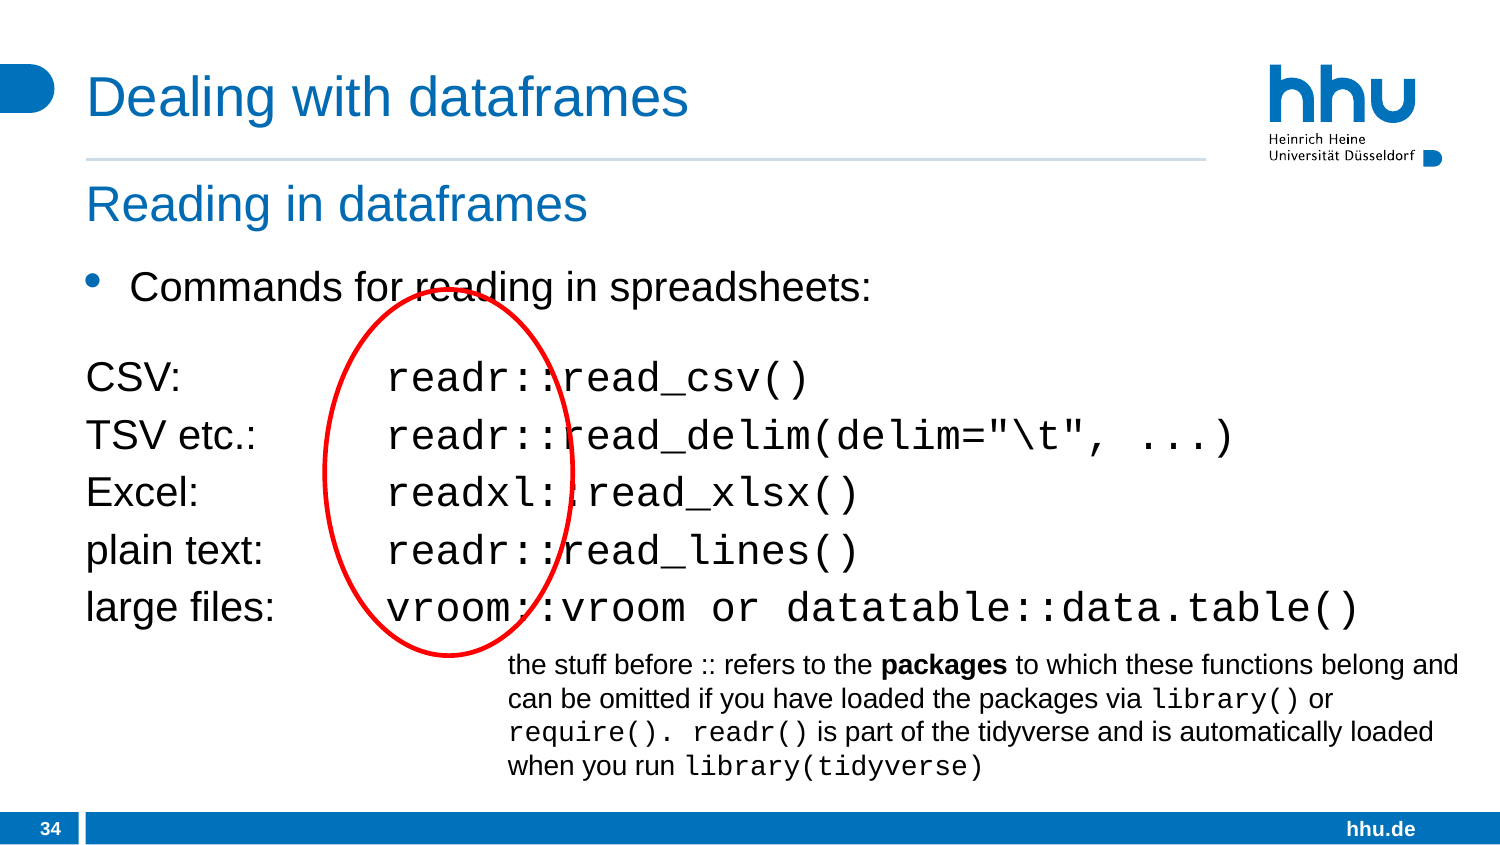

# Dealing with dataframes
Reading in dataframes
Commands for reading in spreadsheets:

CSV:		readr::read_csv()
TSV etc.:	readr::read_delim(delim="\t", ...)
Excel:		readxl::read_xlsx()
plain text:	readr::read_lines()
large files:	vroom::vroom or datatable::data.table()

the stuff before :: refers to the packages to which these functions belong and can be omitted if you have loaded the packages via library() or require(). readr() is part of the tidyverse and is automatically loaded when you run library(tidyverse)
34